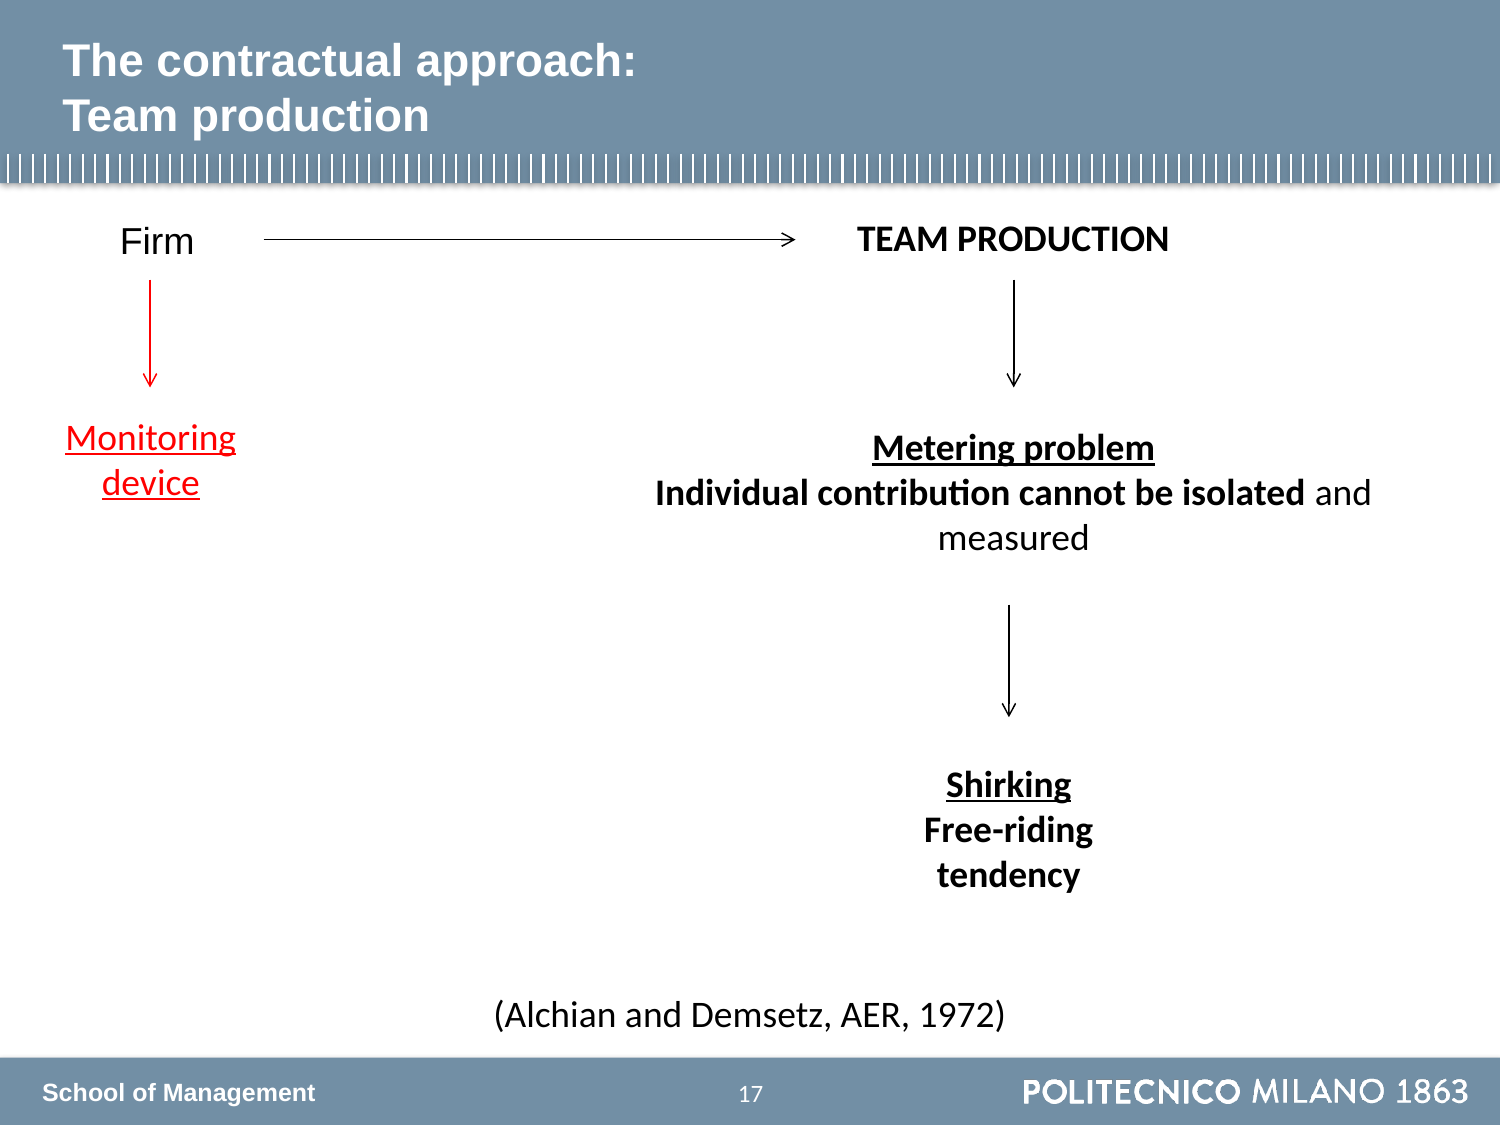

# The contractual approach: Team production
TEAM PRODUCTION
Firm
Monitoring device
Metering problem
Individual contribution cannot be isolated and measured
Shirking Free-riding tendency
(Alchian and Demsetz, AER, 1972)
17